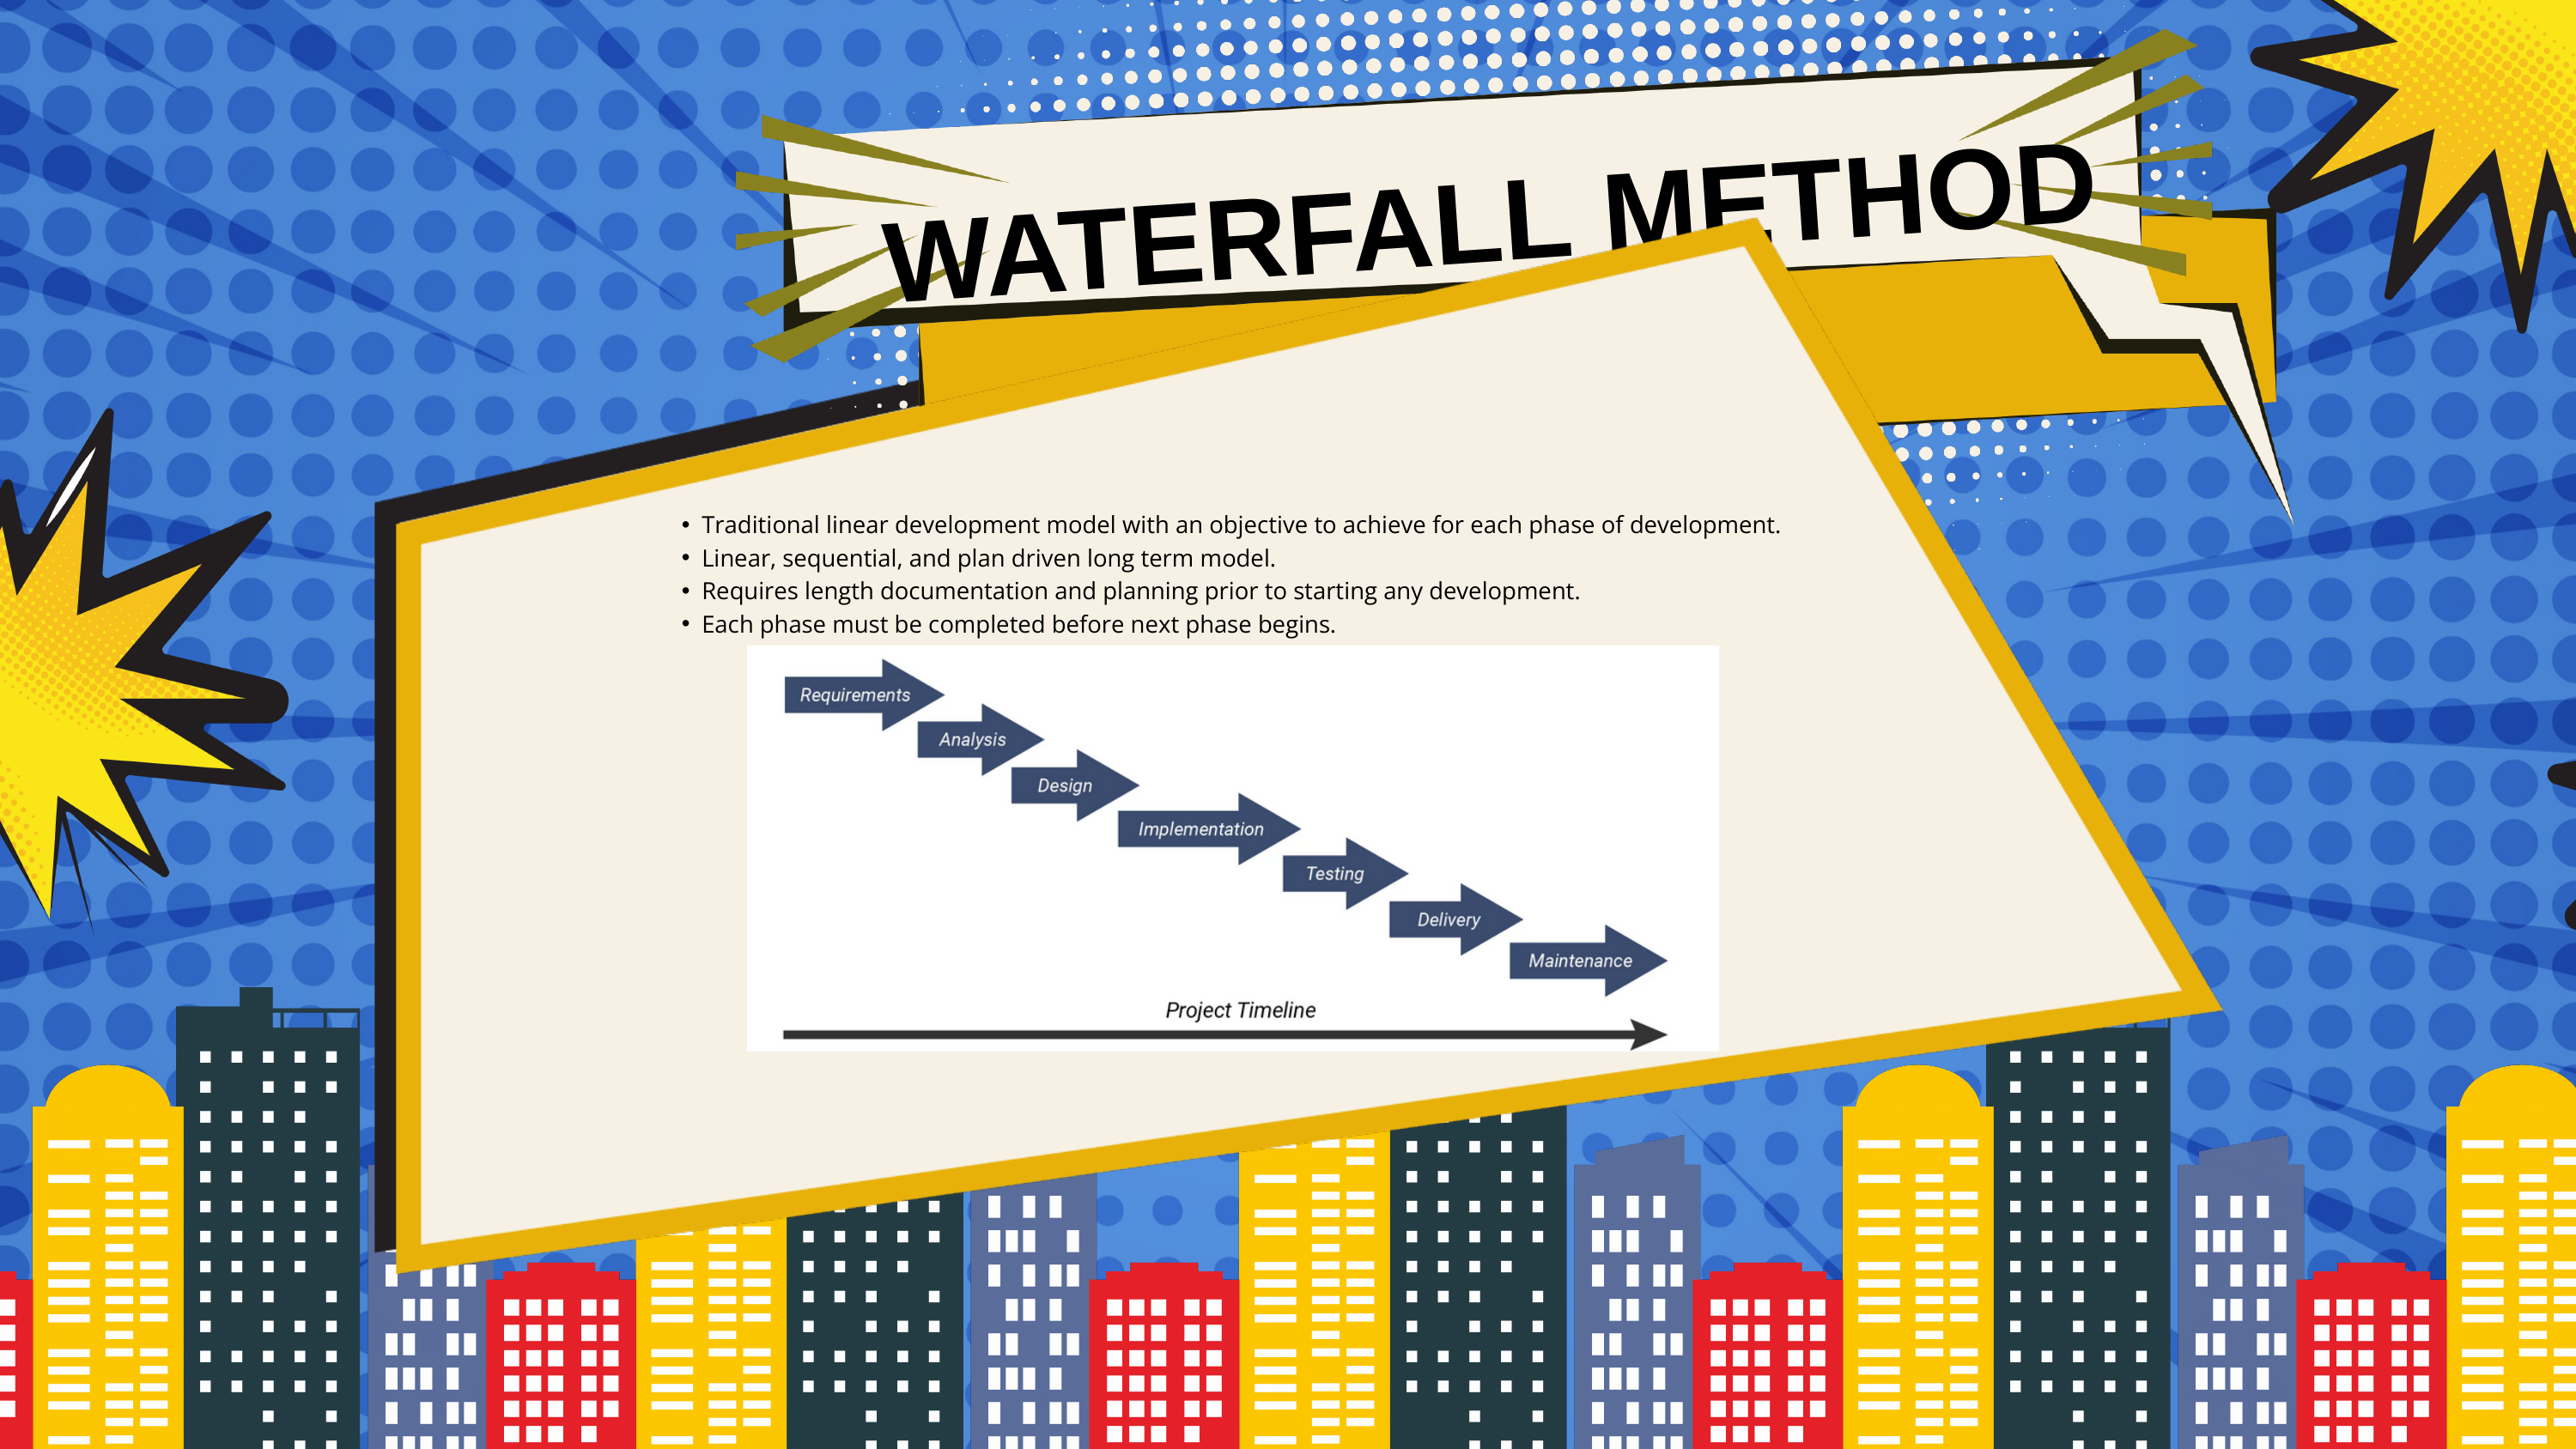

WATERFALL METHOD

Traditional linear development model with an objective to achieve for each phase of development.
Linear, sequential, and plan driven long term model.
Requires length documentation and planning prior to starting any development.
Each phase must be completed before next phase begins.